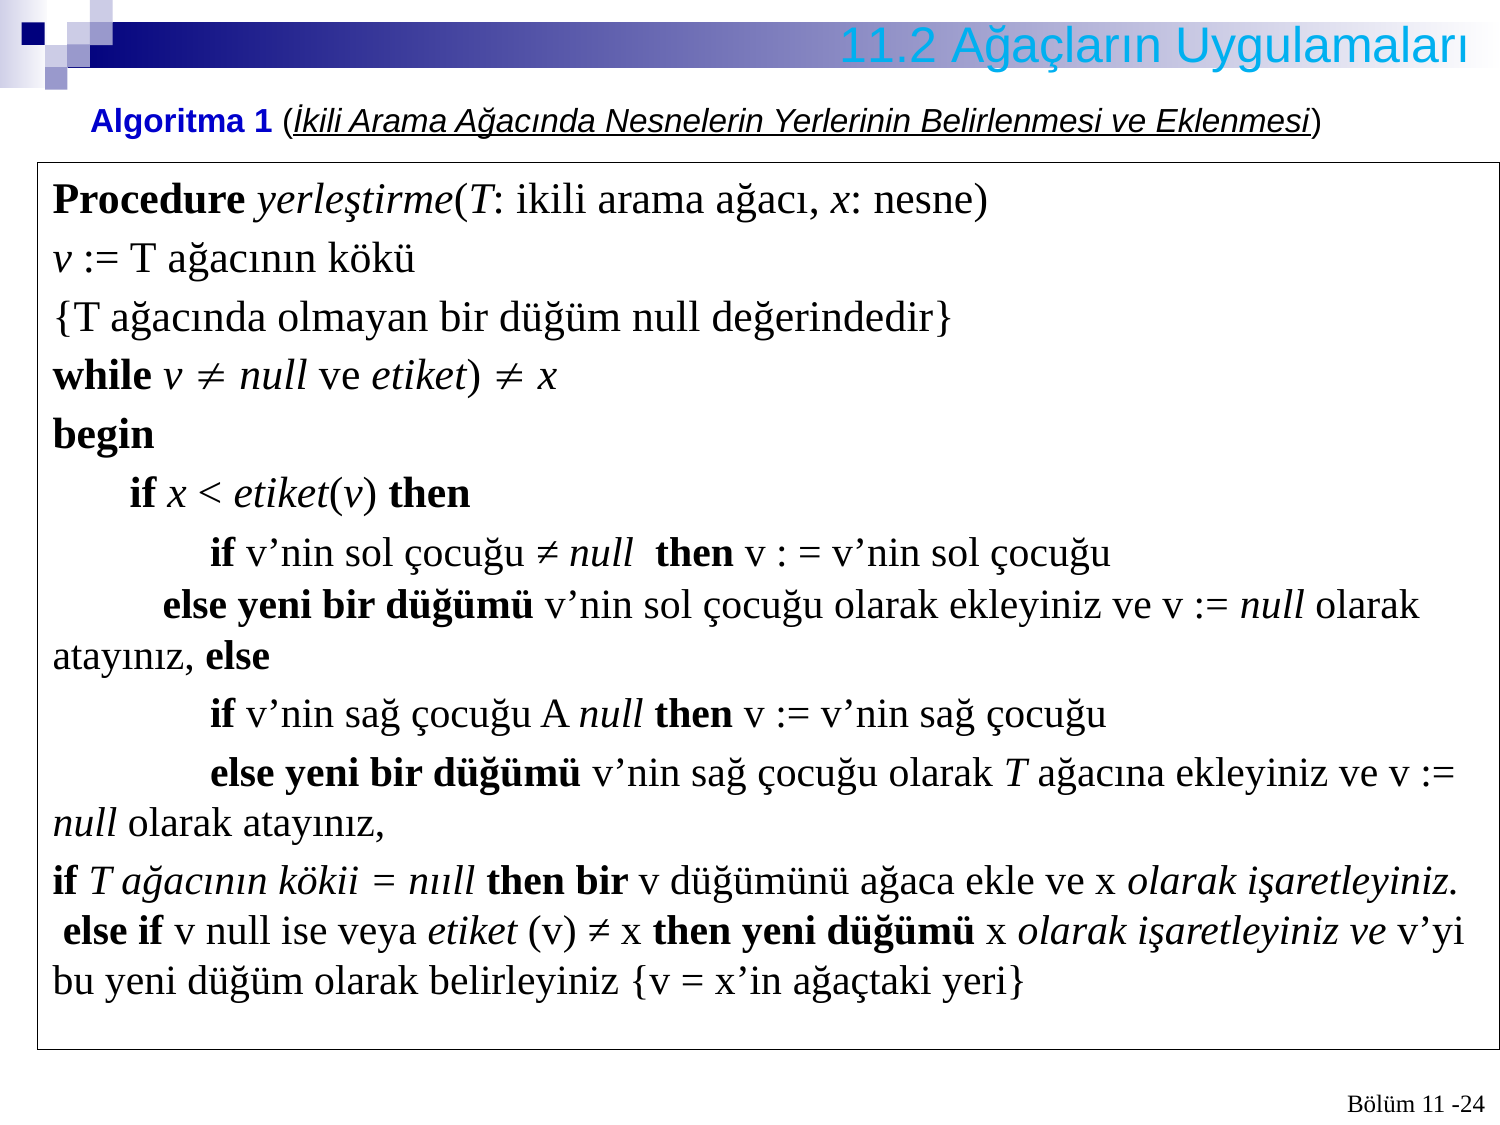

11.2 Ağaçların Uygulamaları
# Algoritma 1 (İkili Arama Ağacında Nesnelerin Yerlerinin Belirlenmesi ve Eklenmesi)
Procedure yerleştirme(T: ikili arama ağacı, x: nesne)
v := T ağacının kökü
{T ağacında olmayan bir düğüm null değerindedir}
while v ≠ null ve etiket) ≠ x
begin
       if x < etiket(v) then
               if v’nin sol çocuğu ≠ null  then v : = v’nin sol çocuğu
          else yeni bir düğümü v’nin sol çocuğu olarak ekleyiniz ve v := null olarak atayınız, else
               if v’nin sağ çocuğu A null then v := v’nin sağ çocuğu
               else yeni bir düğümü v’nin sağ çocuğu olarak T ağacına ekleyiniz ve v := null olarak atayınız,
if T ağacının kökii = nııll then bir v düğümünü ağaca ekle ve x olarak işaretleyiniz.
 else if v null ise veya etiket (v) ≠ x then yeni düğümü x olarak işaretleyiniz ve v’yi bu yeni düğüm olarak belirleyiniz {v = x’in ağaçtaki yeri}
Bölüm 11 -24